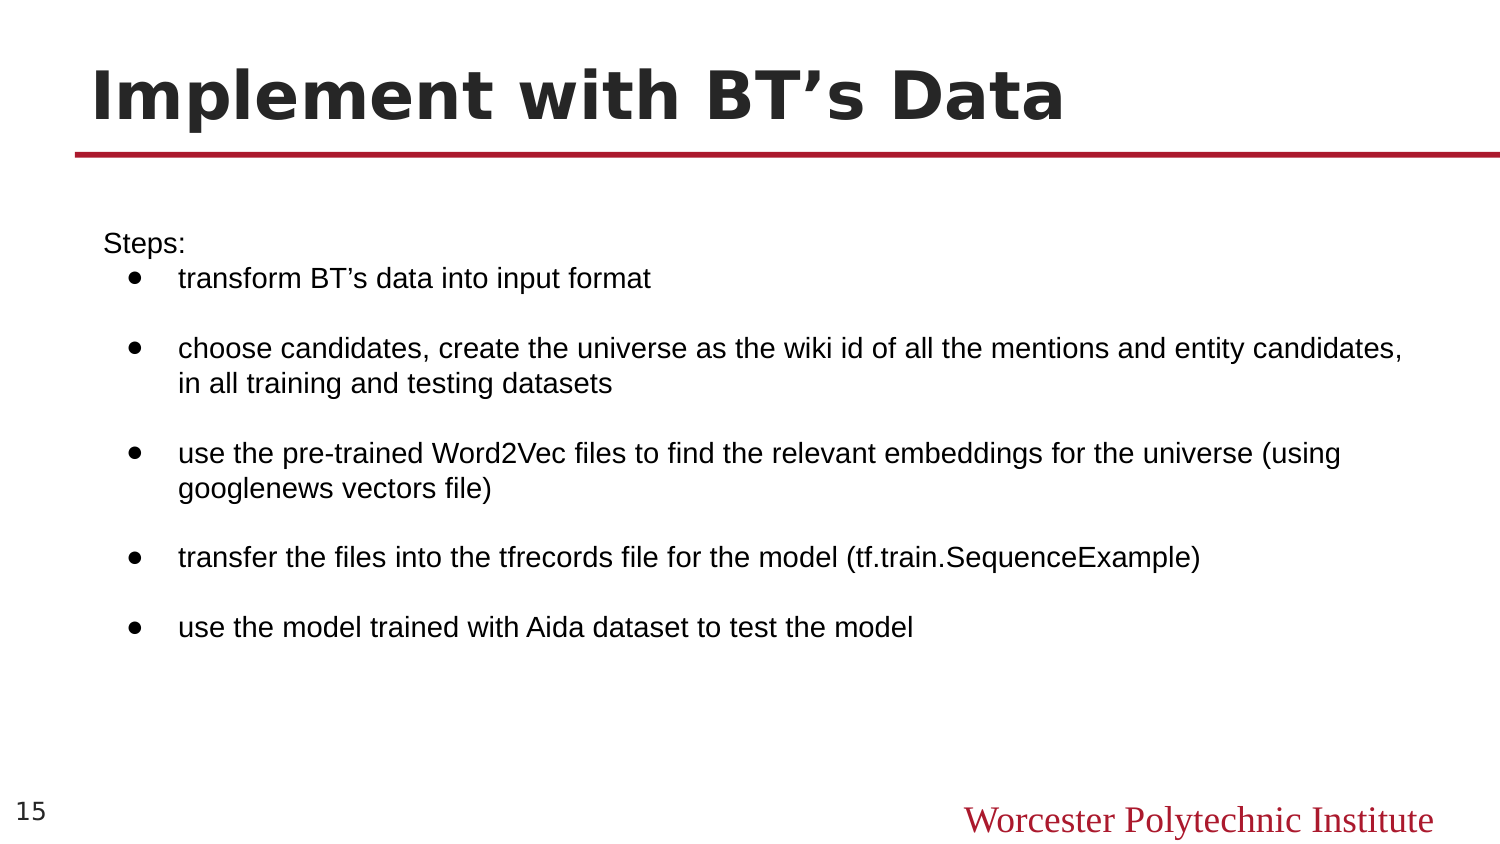

# Implement with BT’s Data
Steps:
transform BT’s data into input format

choose candidates, create the universe as the wiki id of all the mentions and entity candidates, in all training and testing datasets

use the pre-trained Word2Vec files to find the relevant embeddings for the universe (using googlenews vectors file)

transfer the files into the tfrecords file for the model (tf.train.SequenceExample)

use the model trained with Aida dataset to test the model

15